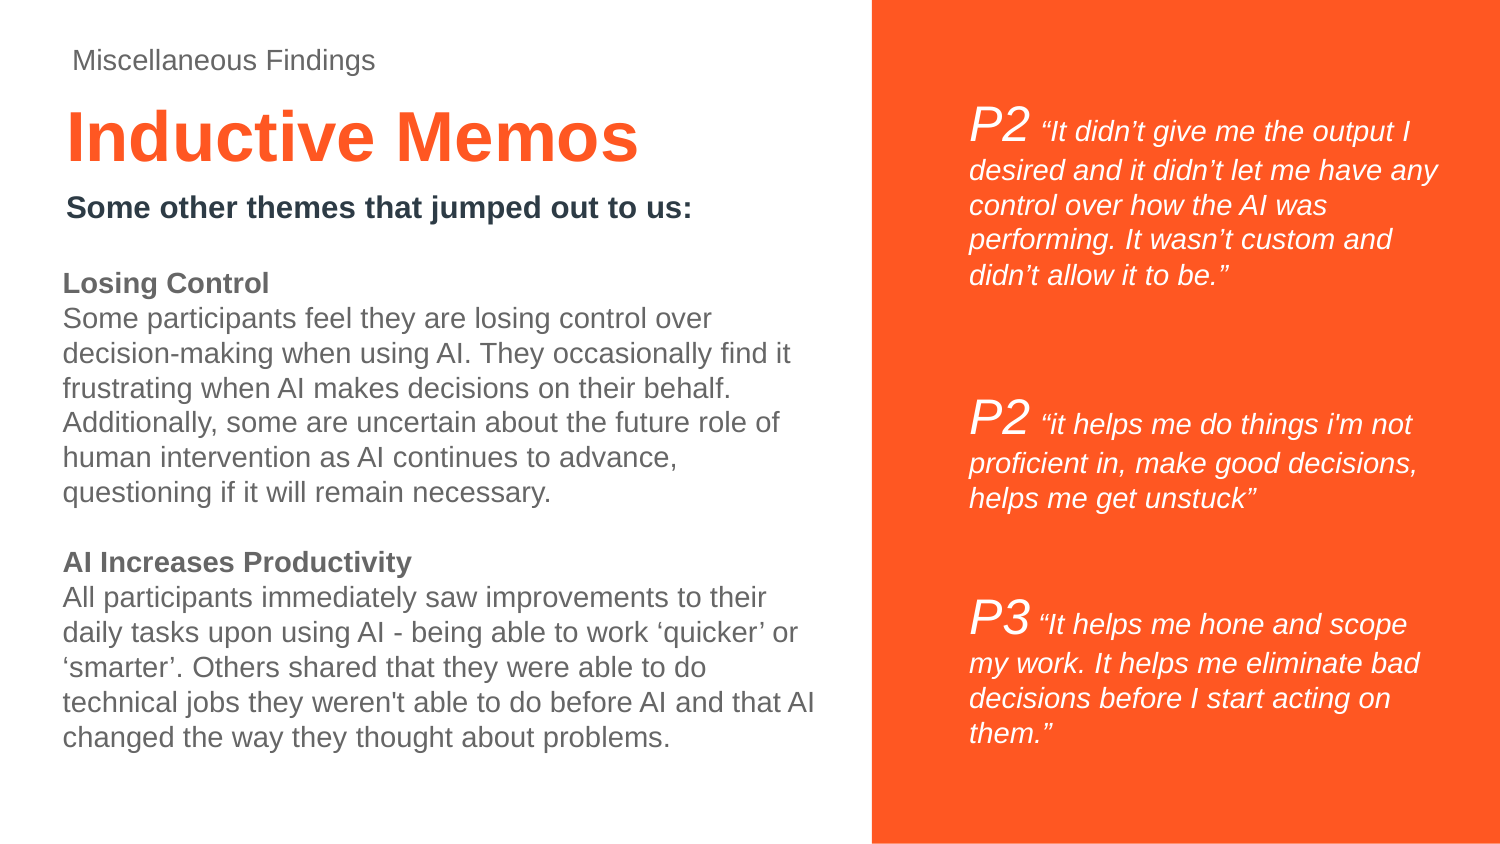

Miscellaneous Findings
# Inductive Memos
P2 “It didn’t give me the output I desired and it didn’t let me have any control over how the AI was performing. It wasn’t custom and didn’t allow it to be.”
Some other themes that jumped out to us:
Losing Control
Some participants feel they are losing control over decision-making when using AI. They occasionally find it frustrating when AI makes decisions on their behalf.
Additionally, some are uncertain about the future role of human intervention as AI continues to advance, questioning if it will remain necessary.

AI Increases Productivity
All participants immediately saw improvements to their daily tasks upon using AI - being able to work ‘quicker’ or ‘smarter’. Others shared that they were able to do technical jobs they weren't able to do before AI and that AI changed the way they thought about problems.

P2 “it helps me do things i'm not proficient in, make good decisions, helps me get unstuck”

P3 “It helps me hone and scope my work. It helps me eliminate bad decisions before I start acting on them.”